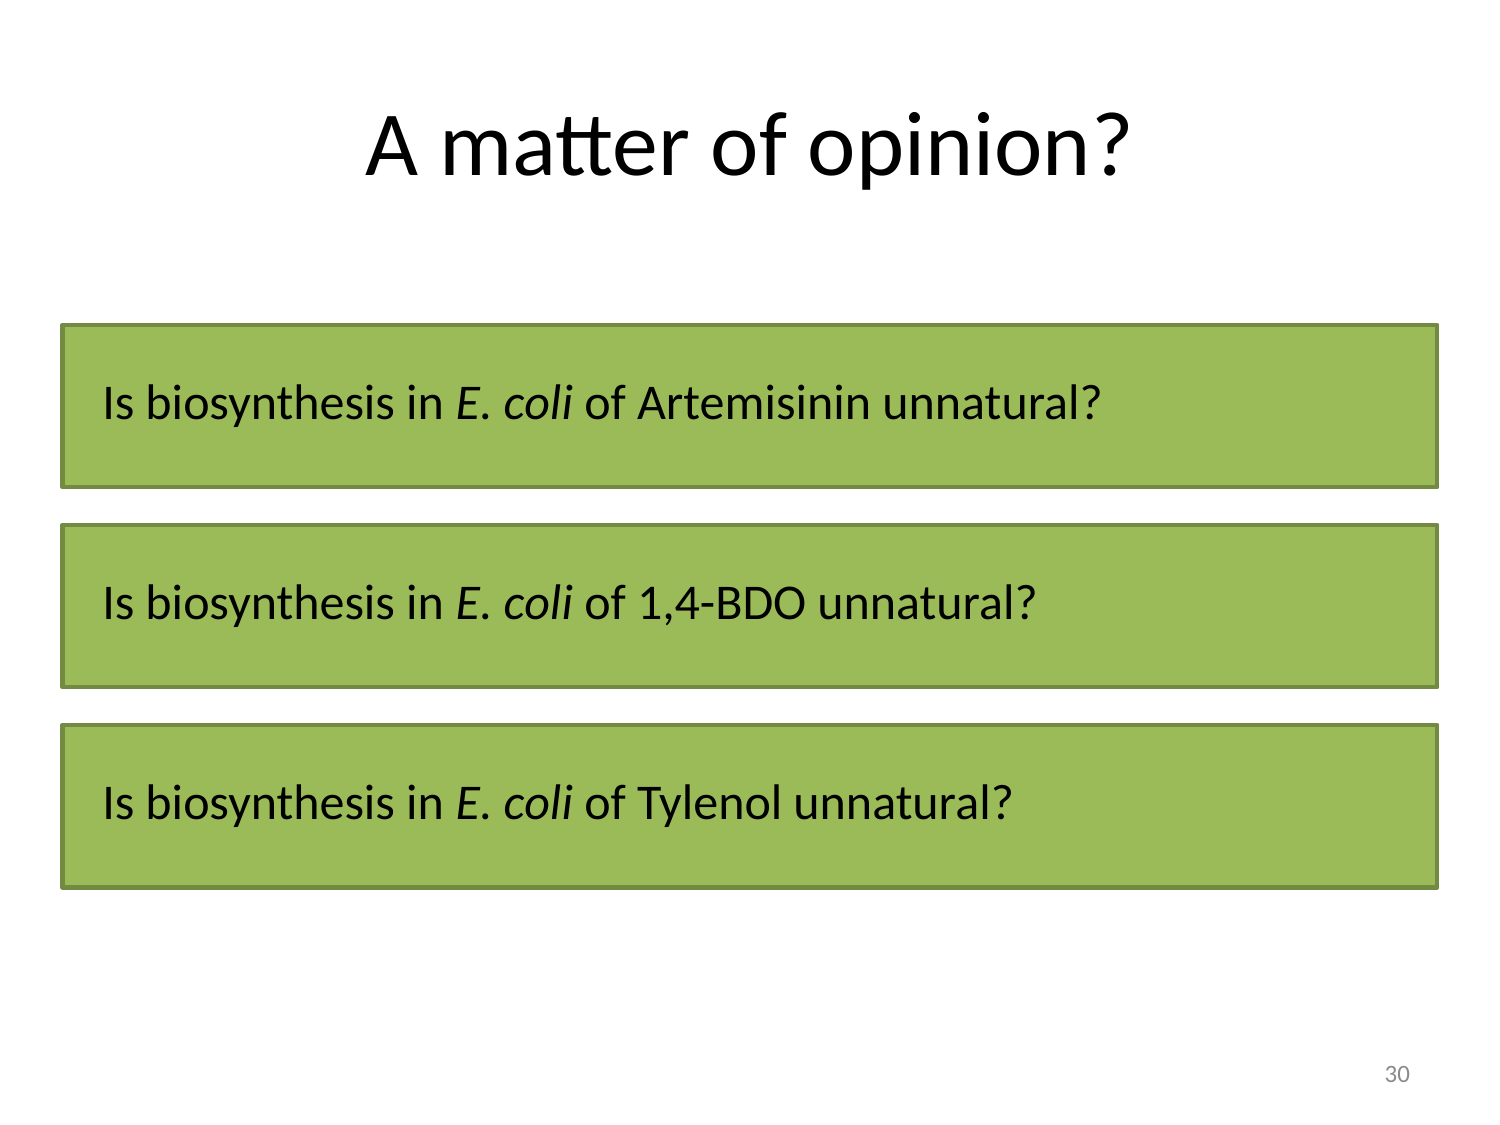

# A matter of opinion?

Is biosynthesis in E. coli of Artemisinin unnatural?

Is biosynthesis in E. coli of 1,4-BDO unnatural?

Is biosynthesis in E. coli of Tylenol unnatural?
30